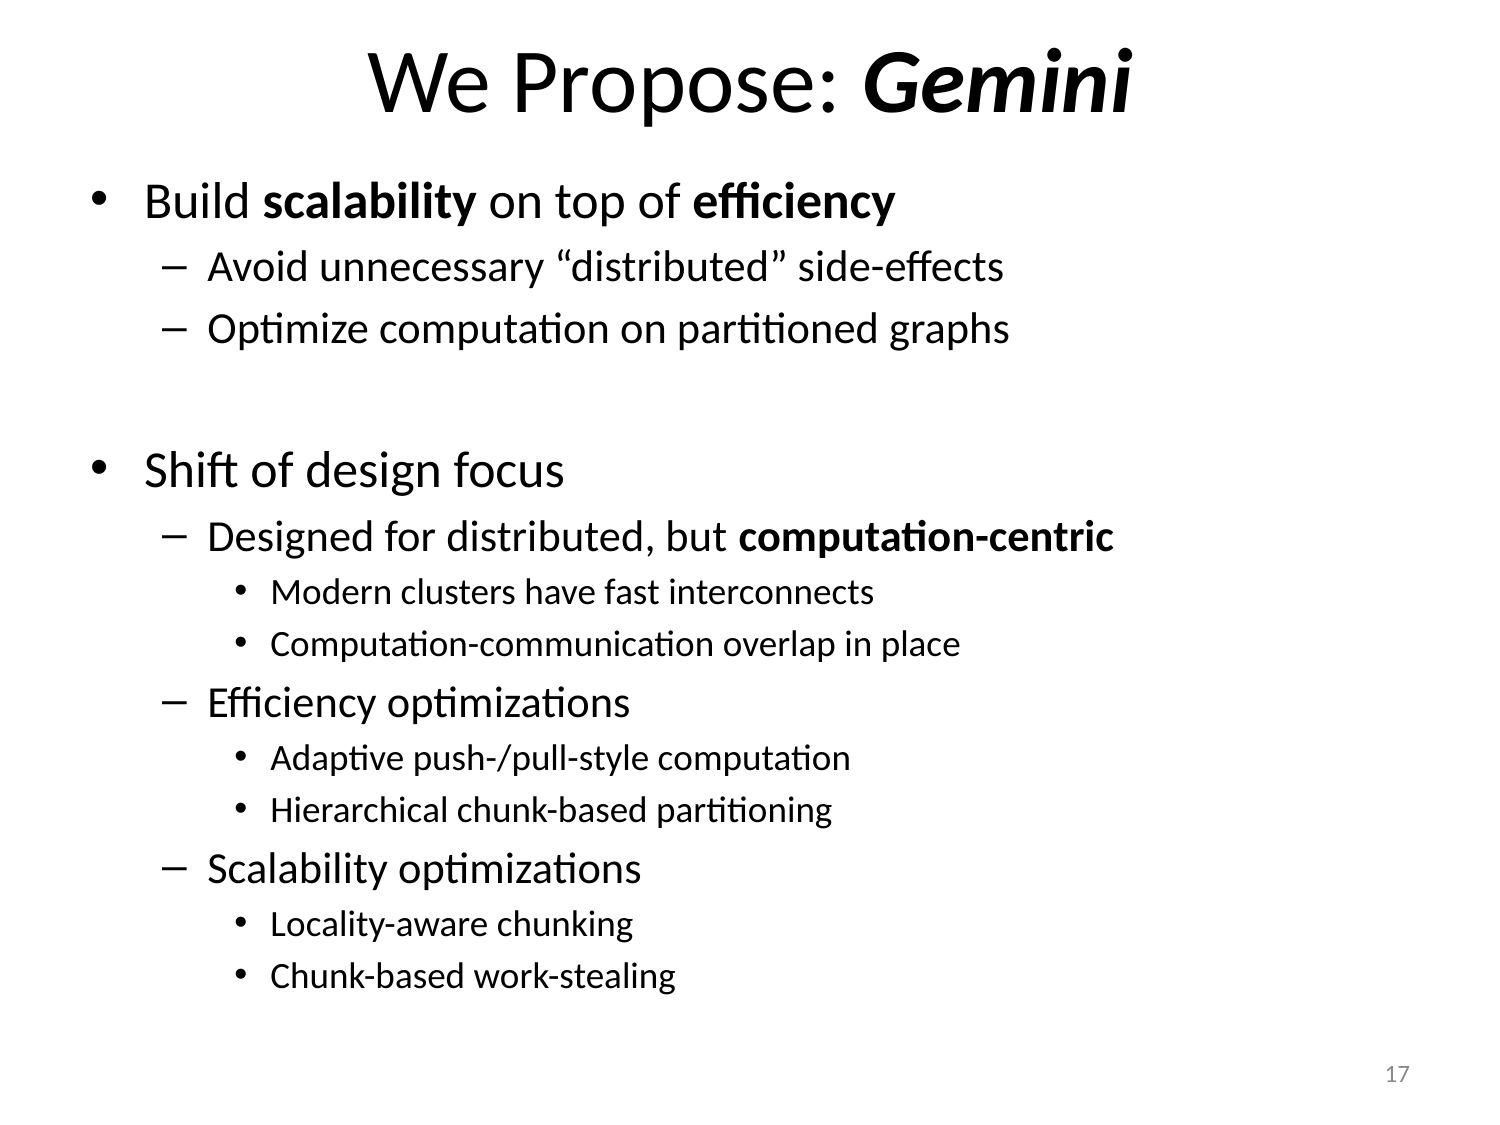

# We Propose: Gemini
Build scalability on top of efficiency
Avoid unnecessary “distributed” side-effects
Optimize computation on partitioned graphs

Shift of design focus
Designed for distributed, but computation-centric
Modern clusters have fast interconnects
Computation-communication overlap in place
Efficiency optimizations
Adaptive push-/pull-style computation
Hierarchical chunk-based partitioning
Scalability optimizations
Locality-aware chunking
Chunk-based work-stealing

17